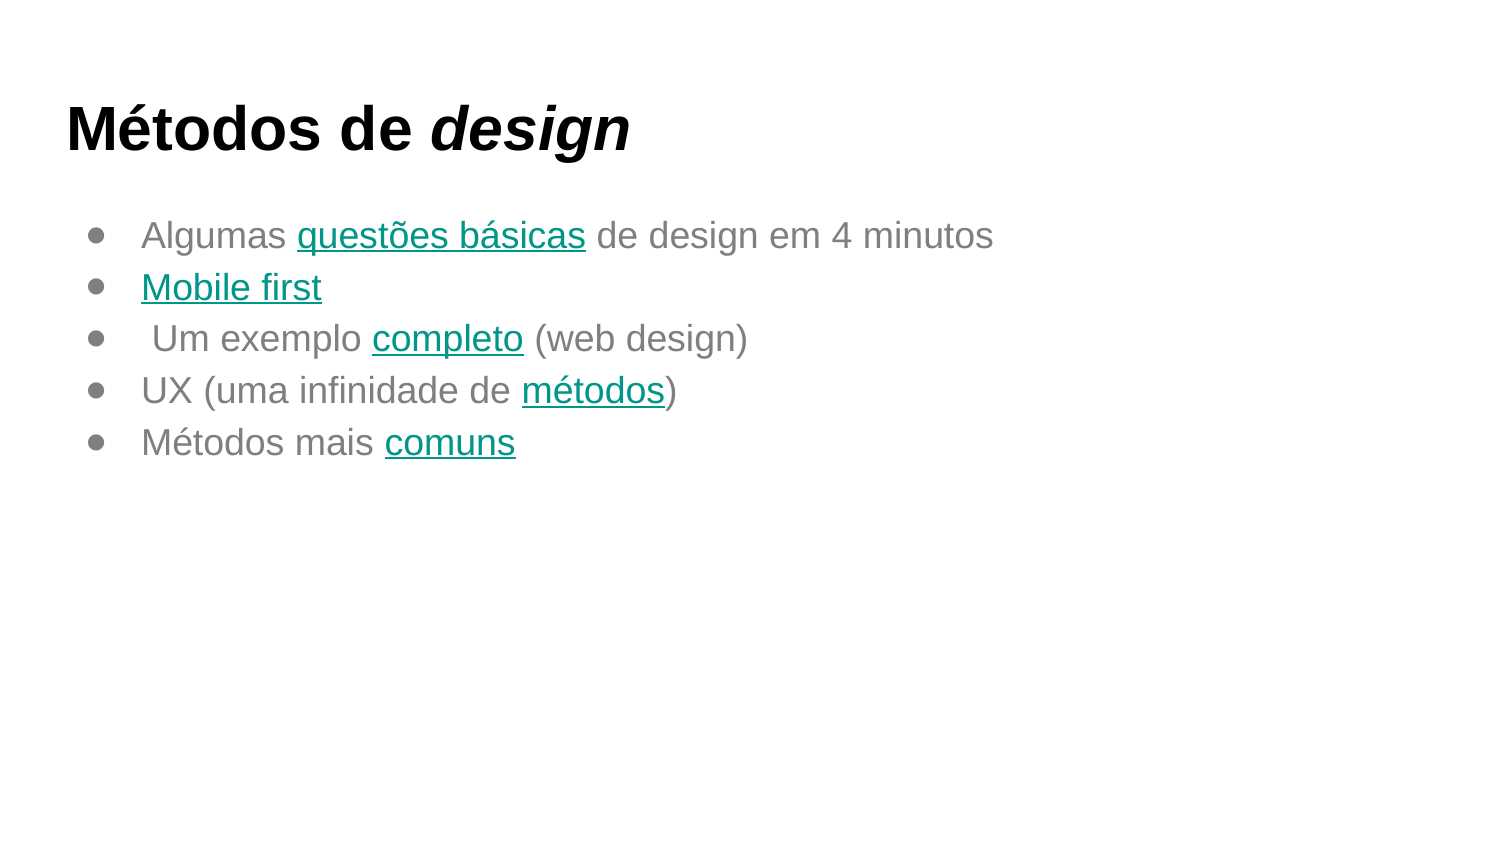

# Métodos de design
Algumas questões básicas de design em 4 minutos
Mobile first
 Um exemplo completo (web design)
UX (uma infinidade de métodos)
Métodos mais comuns